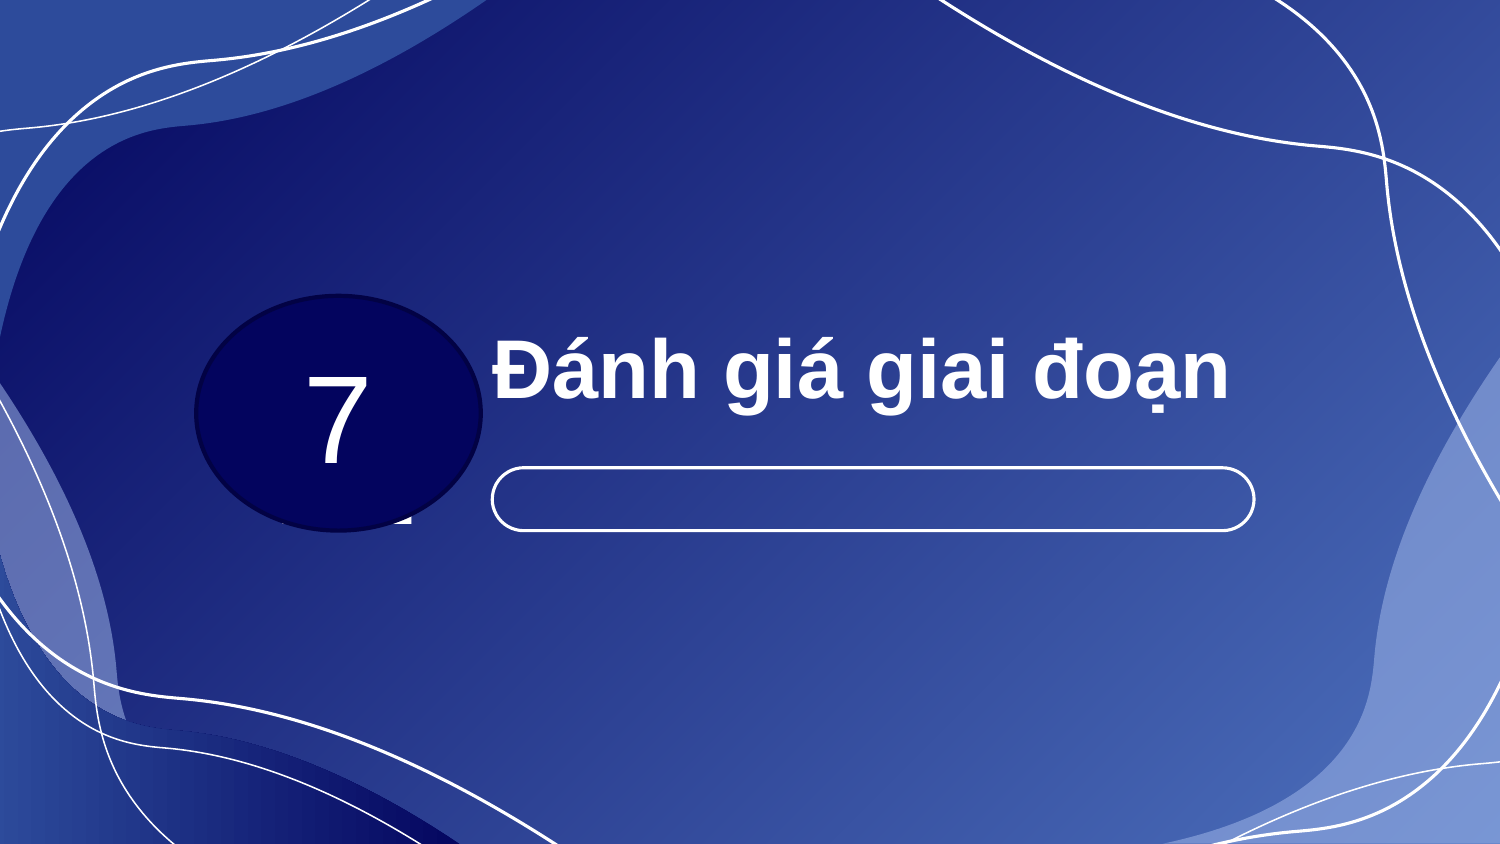

7
1
# Đánh giá giai đoạn